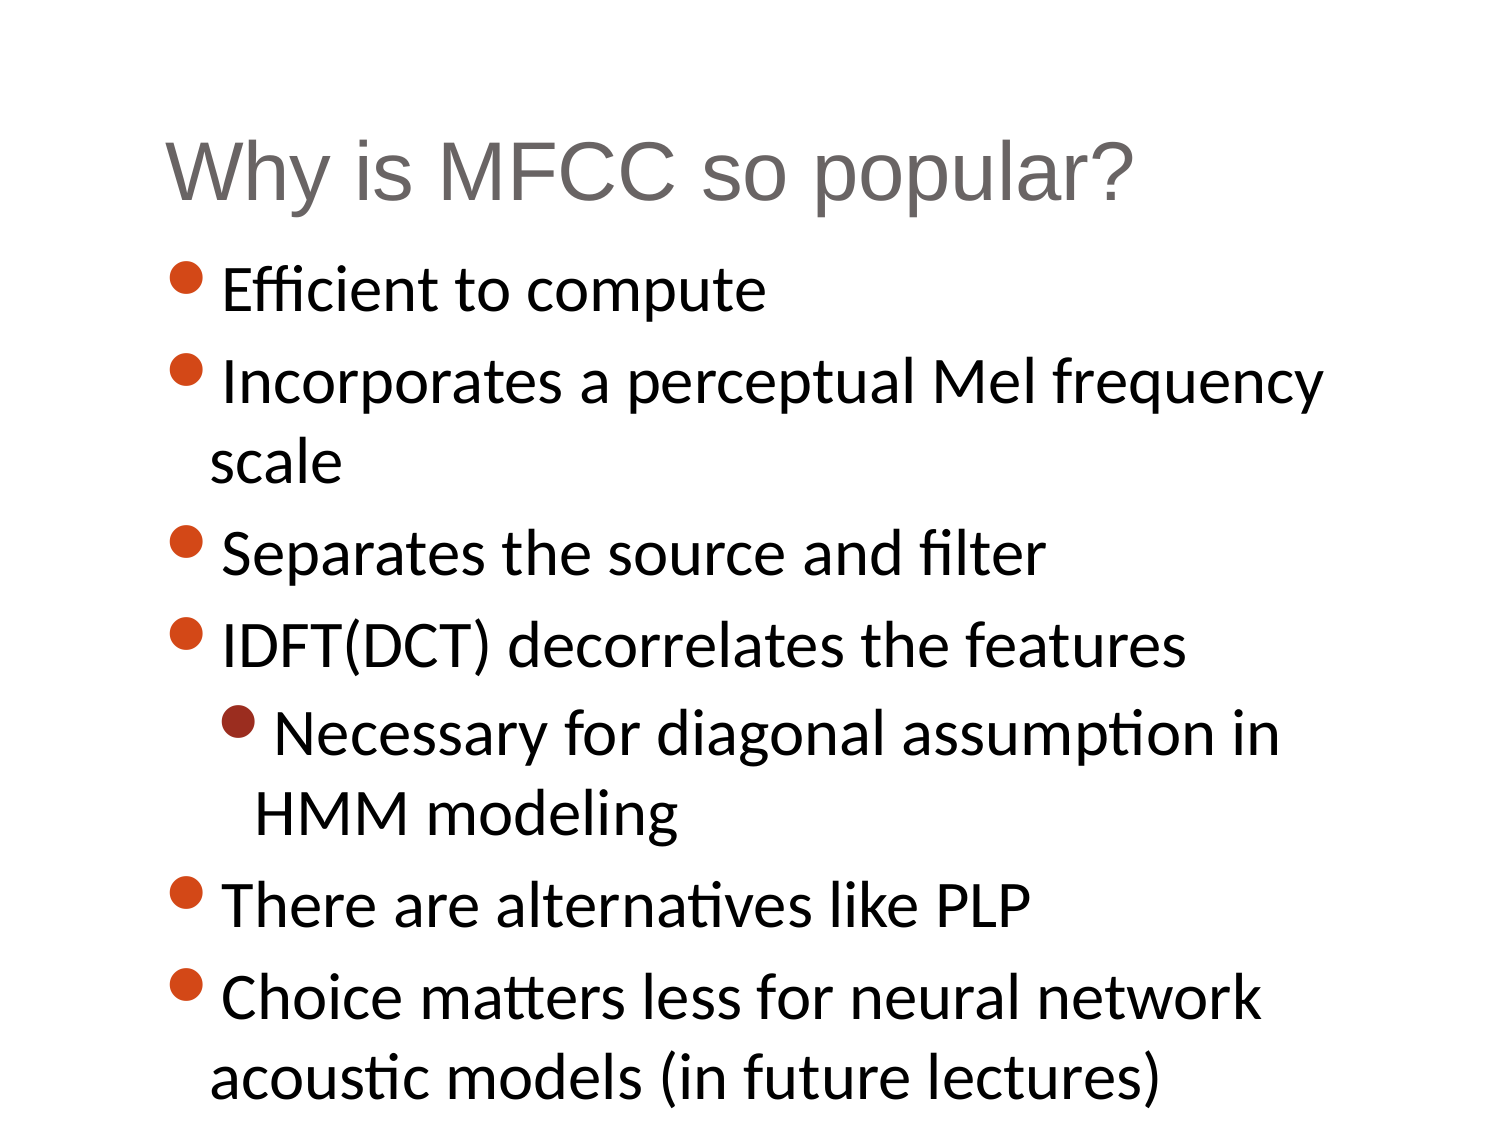

# Why is MFCC so popular?
Efficient to compute
Incorporates a perceptual Mel frequency scale
Separates the source and filter
IDFT(DCT) decorrelates the features
Necessary for diagonal assumption in HMM modeling
There are alternatives like PLP
Choice matters less for neural network acoustic models (in future lectures)